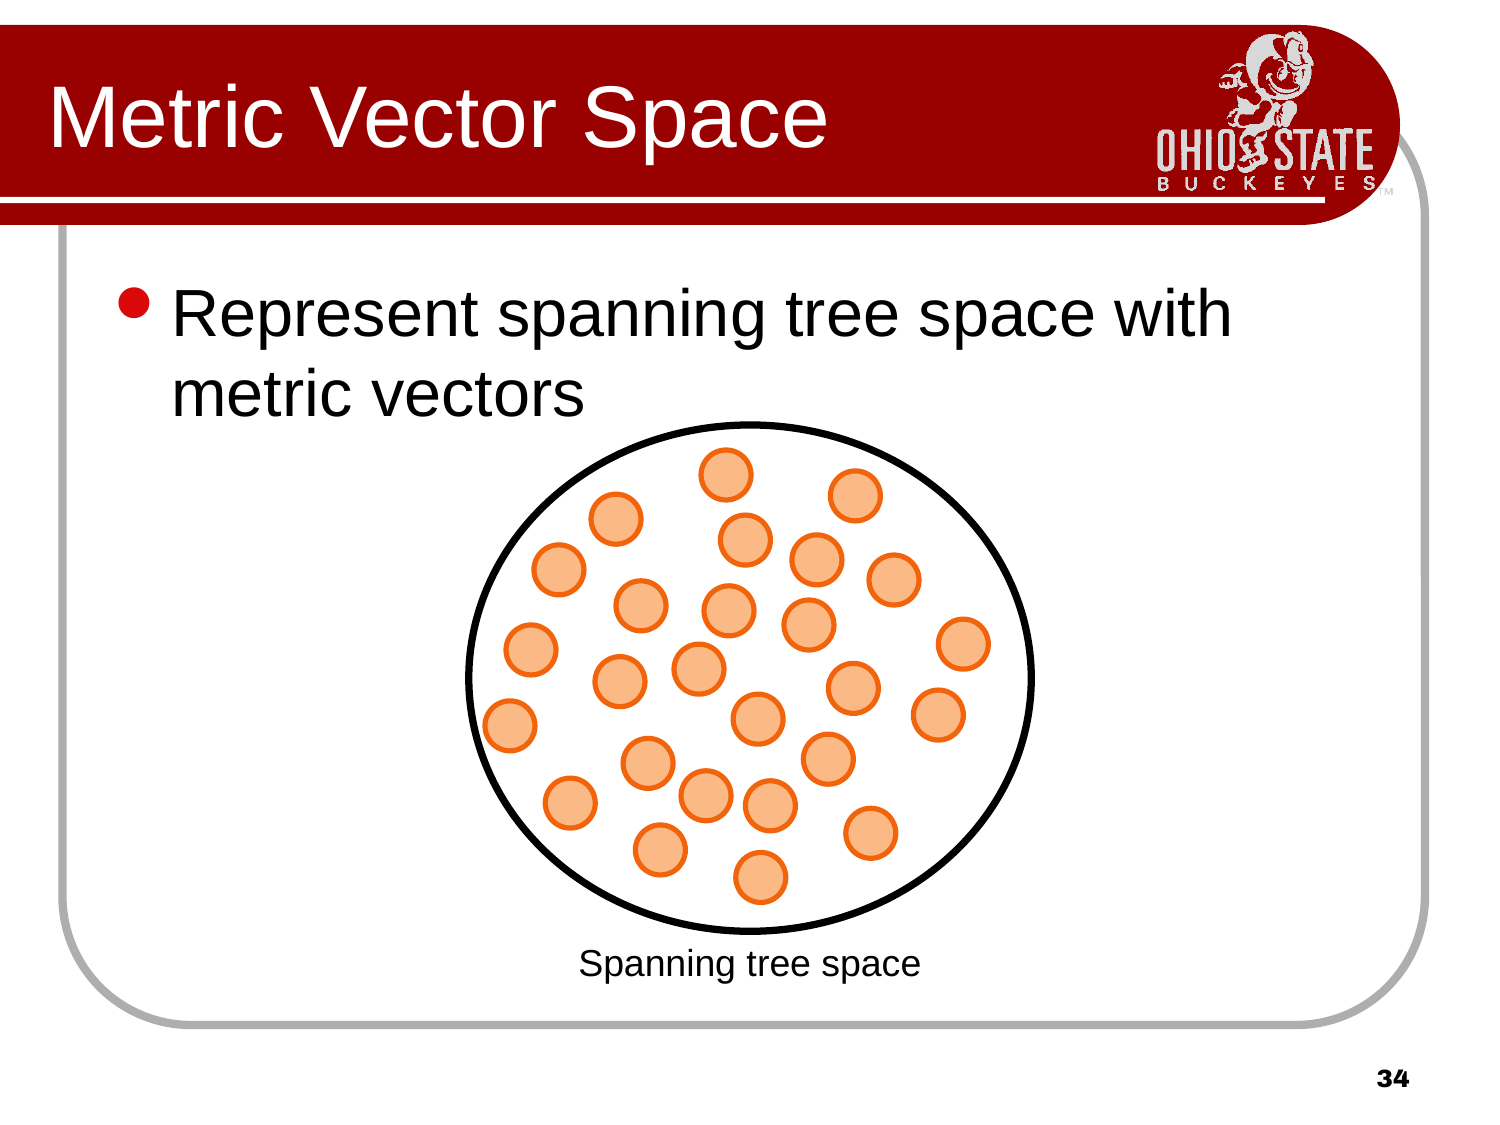

# Metric Vector Space
Represent spanning tree space with metric vectors

Spanning tree space
34